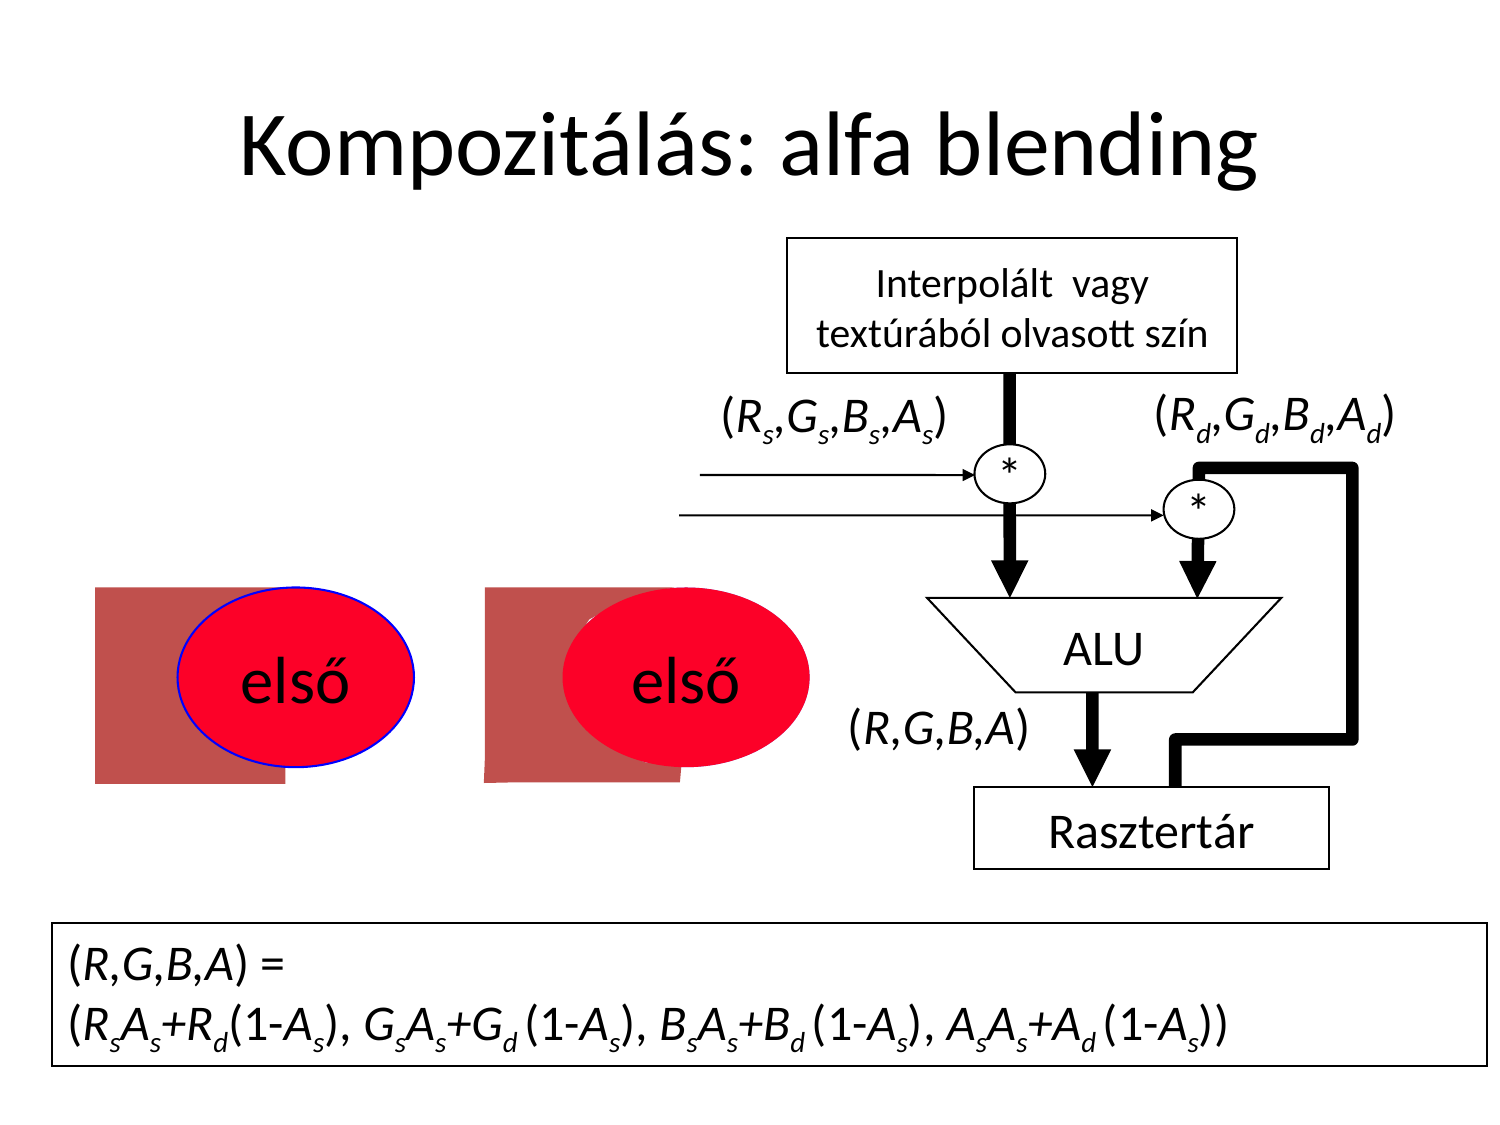

# Kompozitálás: alfa blending
Interpolált  vagy
textúrából olvasott szín
(Rd,Gd,Bd,Ad)

(Rs,Gs,Bs,As)
*

*

első

első
ALU
(R,G,B,A)

Rasztertár
(R,G,B,A) =
(RsAs+Rd(1-As), GsAs+Gd (1-As), BsAs+Bd (1-As), AsAs+Ad (1-As))